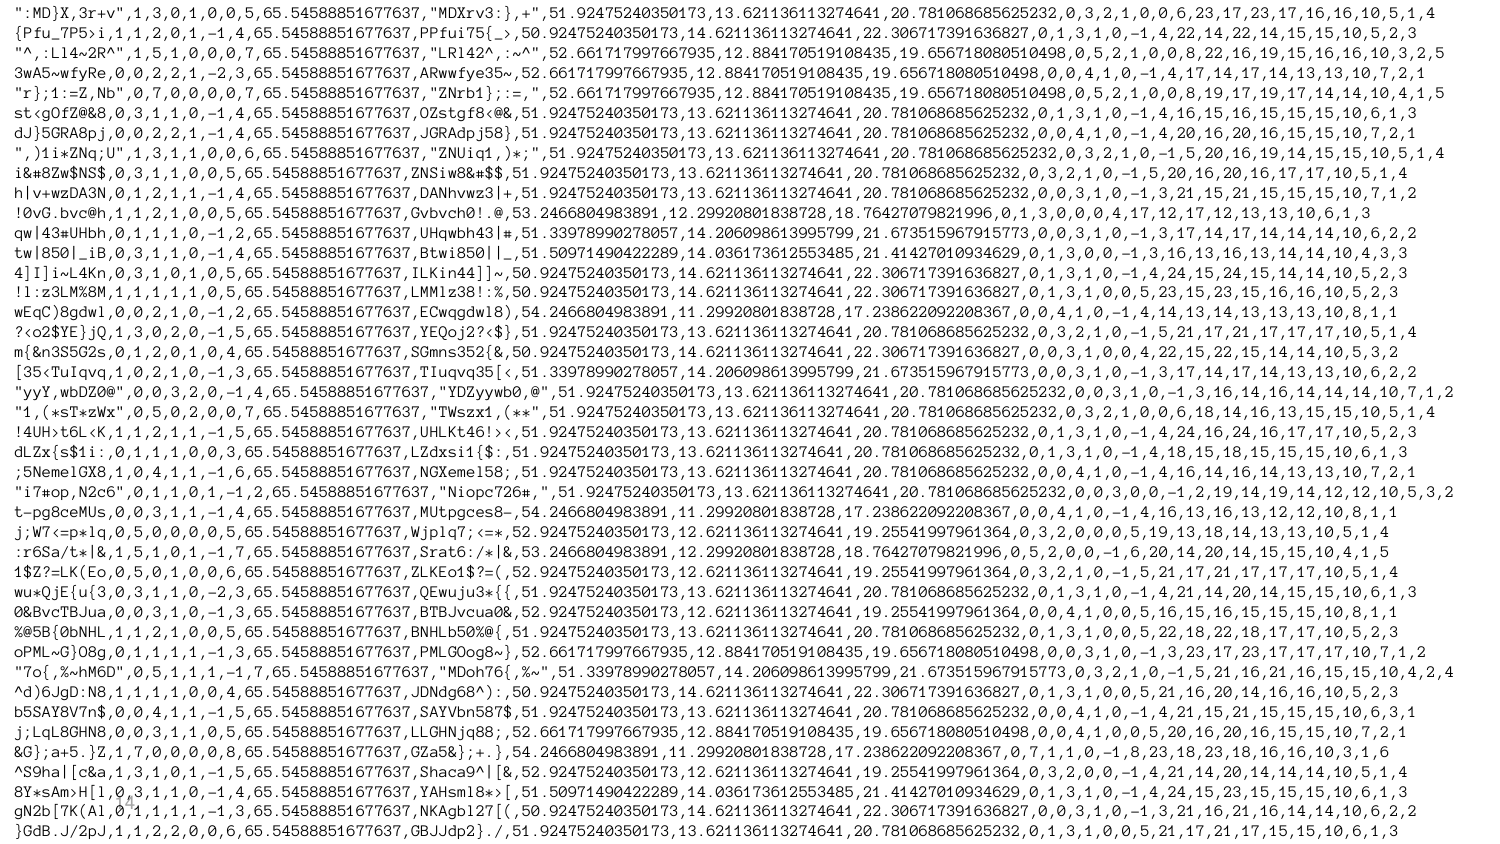

":MD}X,3r+v",1,3,0,1,0,0,5,65.54588851677637,"MDXrv3:},+",51.92475240350173,13.621136113274641,20.781068685625232,0,3,2,1,0,0,6,23,17,23,17,16,16,10,5,1,4
{Pfu_7P5>i,1,1,2,0,1,-1,4,65.54588851677637,PPfui75{_>,50.92475240350173,14.621136113274641,22.306717391636827,0,1,3,1,0,-1,4,22,14,22,14,15,15,10,5,2,3
"^,:Ll4~2R^",1,5,1,0,0,0,7,65.54588851677637,"LRl42^,:~^",52.661717997667935,12.884170519108435,19.656718080510498,0,5,2,1,0,0,8,22,16,19,15,16,16,10,3,2,5
3wA5~wfyRe,0,0,2,2,1,-2,3,65.54588851677637,ARwwfye35~,52.661717997667935,12.884170519108435,19.656718080510498,0,0,4,1,0,-1,4,17,14,17,14,13,13,10,7,2,1
"r};1:=Z,Nb",0,7,0,0,0,0,7,65.54588851677637,"ZNrb1};:=,",52.661717997667935,12.884170519108435,19.656718080510498,0,5,2,1,0,0,8,19,17,19,17,14,14,10,4,1,5
st<gOfZ@&8,0,3,1,1,0,-1,4,65.54588851677637,OZstgf8<@&,51.92475240350173,13.621136113274641,20.781068685625232,0,1,3,1,0,-1,4,16,15,16,15,15,15,10,6,1,3
dJ}5GRA8pj,0,0,2,2,1,-1,4,65.54588851677637,JGRAdpj58},51.92475240350173,13.621136113274641,20.781068685625232,0,0,4,1,0,-1,4,20,16,20,16,15,15,10,7,2,1
",)1i*ZNq;U",1,3,1,1,0,0,6,65.54588851677637,"ZNUiq1,)*;",51.92475240350173,13.621136113274641,20.781068685625232,0,3,2,1,0,-1,5,20,16,19,14,15,15,10,5,1,4
i&#8Zw$NS$,0,3,1,1,0,0,5,65.54588851677637,ZNSiw8&#$$,51.92475240350173,13.621136113274641,20.781068685625232,0,3,2,1,0,-1,5,20,16,20,16,17,17,10,5,1,4
h|v+wzDA3N,0,1,2,1,1,-1,4,65.54588851677637,DANhvwz3|+,51.92475240350173,13.621136113274641,20.781068685625232,0,0,3,1,0,-1,3,21,15,21,15,15,15,10,7,1,2
!0vG.bvc@h,1,1,2,1,0,0,5,65.54588851677637,Gvbvch0!.@,53.2466804983891,12.29920801838728,18.76427079821996,0,1,3,0,0,0,4,17,12,17,12,13,13,10,6,1,3
qw|43#UHbh,0,1,1,1,0,-1,2,65.54588851677637,UHqwbh43|#,51.33978990278057,14.206098613995799,21.673515967915773,0,0,3,1,0,-1,3,17,14,17,14,14,14,10,6,2,2
tw|850|_iB,0,3,1,1,0,-1,4,65.54588851677637,Btwi850||_,51.50971490422289,14.036173612553485,21.41427010934629,0,1,3,0,0,-1,3,16,13,16,13,14,14,10,4,3,3
4]I]i~L4Kn,0,3,1,0,1,0,5,65.54588851677637,ILKin44]]~,50.92475240350173,14.621136113274641,22.306717391636827,0,1,3,1,0,-1,4,24,15,24,15,14,14,10,5,2,3
!l:z3LM%8M,1,1,1,1,1,0,5,65.54588851677637,LMMlz38!:%,50.92475240350173,14.621136113274641,22.306717391636827,0,1,3,1,0,0,5,23,15,23,15,16,16,10,5,2,3
wEqC)8gdwl,0,0,2,1,0,-1,2,65.54588851677637,ECwqgdwl8),54.2466804983891,11.29920801838728,17.238622092208367,0,0,4,1,0,-1,4,14,13,14,13,13,13,10,8,1,1
?<o2$YE}jQ,1,3,0,2,0,-1,5,65.54588851677637,YEQoj2?<$},51.92475240350173,13.621136113274641,20.781068685625232,0,3,2,1,0,-1,5,21,17,21,17,17,17,10,5,1,4
m{&n3S5G2s,0,1,2,0,1,0,4,65.54588851677637,SGmns352{&,50.92475240350173,14.621136113274641,22.306717391636827,0,0,3,1,0,0,4,22,15,22,15,14,14,10,5,3,2
[35<TuIqvq,1,0,2,1,0,-1,3,65.54588851677637,TIuqvq35[<,51.33978990278057,14.206098613995799,21.673515967915773,0,0,3,1,0,-1,3,17,14,17,14,13,13,10,6,2,2
"yyY,wbDZ0@",0,0,3,2,0,-1,4,65.54588851677637,"YDZyywb0,@",51.92475240350173,13.621136113274641,20.781068685625232,0,0,3,1,0,-1,3,16,14,16,14,14,14,10,7,1,2
"1,(*sT*zWx",0,5,0,2,0,0,7,65.54588851677637,"TWszx1,(**",51.92475240350173,13.621136113274641,20.781068685625232,0,3,2,1,0,0,6,18,14,16,13,15,15,10,5,1,4
!4UH>t6L<K,1,1,2,1,1,-1,5,65.54588851677637,UHLKt46!><,51.92475240350173,13.621136113274641,20.781068685625232,0,1,3,1,0,-1,4,24,16,24,16,17,17,10,5,2,3
dLZx{s$1i:,0,1,1,1,0,0,3,65.54588851677637,LZdxsi1{$:,51.92475240350173,13.621136113274641,20.781068685625232,0,1,3,1,0,-1,4,18,15,18,15,15,15,10,6,1,3
;5NemelGX8,1,0,4,1,1,-1,6,65.54588851677637,NGXemel58;,51.92475240350173,13.621136113274641,20.781068685625232,0,0,4,1,0,-1,4,16,14,16,14,13,13,10,7,2,1
"i7#op,N2c6",0,1,1,0,1,-1,2,65.54588851677637,"Niopc726#,",51.92475240350173,13.621136113274641,20.781068685625232,0,0,3,0,0,-1,2,19,14,19,14,12,12,10,5,3,2
t-pg8ceMUs,0,0,3,1,1,-1,4,65.54588851677637,MUtpgces8-,54.2466804983891,11.29920801838728,17.238622092208367,0,0,4,1,0,-1,4,16,13,16,13,12,12,10,8,1,1
j;W7<=p*lq,0,5,0,0,0,0,5,65.54588851677637,Wjplq7;<=*,52.92475240350173,12.621136113274641,19.25541997961364,0,3,2,0,0,0,5,19,13,18,14,13,13,10,5,1,4
:r6Sa/t*|&,1,5,1,0,1,-1,7,65.54588851677637,Srat6:/*|&,53.2466804983891,12.29920801838728,18.76427079821996,0,5,2,0,0,-1,6,20,14,20,14,15,15,10,4,1,5
1$Z?=LK(Eo,0,5,0,1,0,0,6,65.54588851677637,ZLKEo1$?=(,52.92475240350173,12.621136113274641,19.25541997961364,0,3,2,1,0,-1,5,21,17,21,17,17,17,10,5,1,4
wu*QjE{u{3,0,3,1,1,0,-2,3,65.54588851677637,QEwuju3*{{,51.92475240350173,13.621136113274641,20.781068685625232,0,1,3,1,0,-1,4,21,14,20,14,15,15,10,6,1,3
0&BvcTBJua,0,0,3,1,0,-1,3,65.54588851677637,BTBJvcua0&,52.92475240350173,12.621136113274641,19.25541997961364,0,0,4,1,0,0,5,16,15,16,15,15,15,10,8,1,1
%@5B{0bNHL,1,1,2,1,0,0,5,65.54588851677637,BNHLb50%@{,51.92475240350173,13.621136113274641,20.781068685625232,0,1,3,1,0,0,5,22,18,22,18,17,17,10,5,2,3
oPML~G}O8g,0,1,1,1,1,-1,3,65.54588851677637,PMLGOog8~},52.661717997667935,12.884170519108435,19.656718080510498,0,0,3,1,0,-1,3,23,17,23,17,17,17,10,7,1,2
"7o{,%~hM6D",0,5,1,1,1,-1,7,65.54588851677637,"MDoh76{,%~",51.33978990278057,14.206098613995799,21.673515967915773,0,3,2,1,0,-1,5,21,16,21,16,15,15,10,4,2,4
^d)6JgD:N8,1,1,1,1,0,0,4,65.54588851677637,JDNdg68^):,50.92475240350173,14.621136113274641,22.306717391636827,0,1,3,1,0,0,5,21,16,20,14,16,16,10,5,2,3
b5SAY8V7n$,0,0,4,1,1,-1,5,65.54588851677637,SAYVbn587$,51.92475240350173,13.621136113274641,20.781068685625232,0,0,4,1,0,-1,4,21,15,21,15,15,15,10,6,3,1
j;LqL8GHN8,0,0,3,1,1,0,5,65.54588851677637,LLGHNjq88;,52.661717997667935,12.884170519108435,19.656718080510498,0,0,4,1,0,0,5,20,16,20,16,15,15,10,7,2,1
&G};a+5.}Z,1,7,0,0,0,0,8,65.54588851677637,GZa5&};+.},54.2466804983891,11.29920801838728,17.238622092208367,0,7,1,1,0,-1,8,23,18,23,18,16,16,10,3,1,6
^S9ha|[c&a,1,3,1,0,1,-1,5,65.54588851677637,Shaca9^|[&,52.92475240350173,12.621136113274641,19.25541997961364,0,3,2,0,0,-1,4,21,14,20,14,14,14,10,5,1,4
8Y*sAm>H[l,0,3,1,1,0,-1,4,65.54588851677637,YAHsml8*>[,51.50971490422289,14.036173612553485,21.41427010934629,0,1,3,1,0,-1,4,24,15,23,15,15,15,10,6,1,3
gN2b[7K(Al,0,1,1,1,1,-1,3,65.54588851677637,NKAgbl27[(,50.92475240350173,14.621136113274641,22.306717391636827,0,0,3,1,0,-1,3,21,16,21,16,14,14,10,6,2,2
}GdB.J/2pJ,1,1,2,2,0,0,6,65.54588851677637,GBJJdp2}./,51.92475240350173,13.621136113274641,20.781068685625232,0,1,3,1,0,0,5,21,17,21,17,15,15,10,6,1,3
14